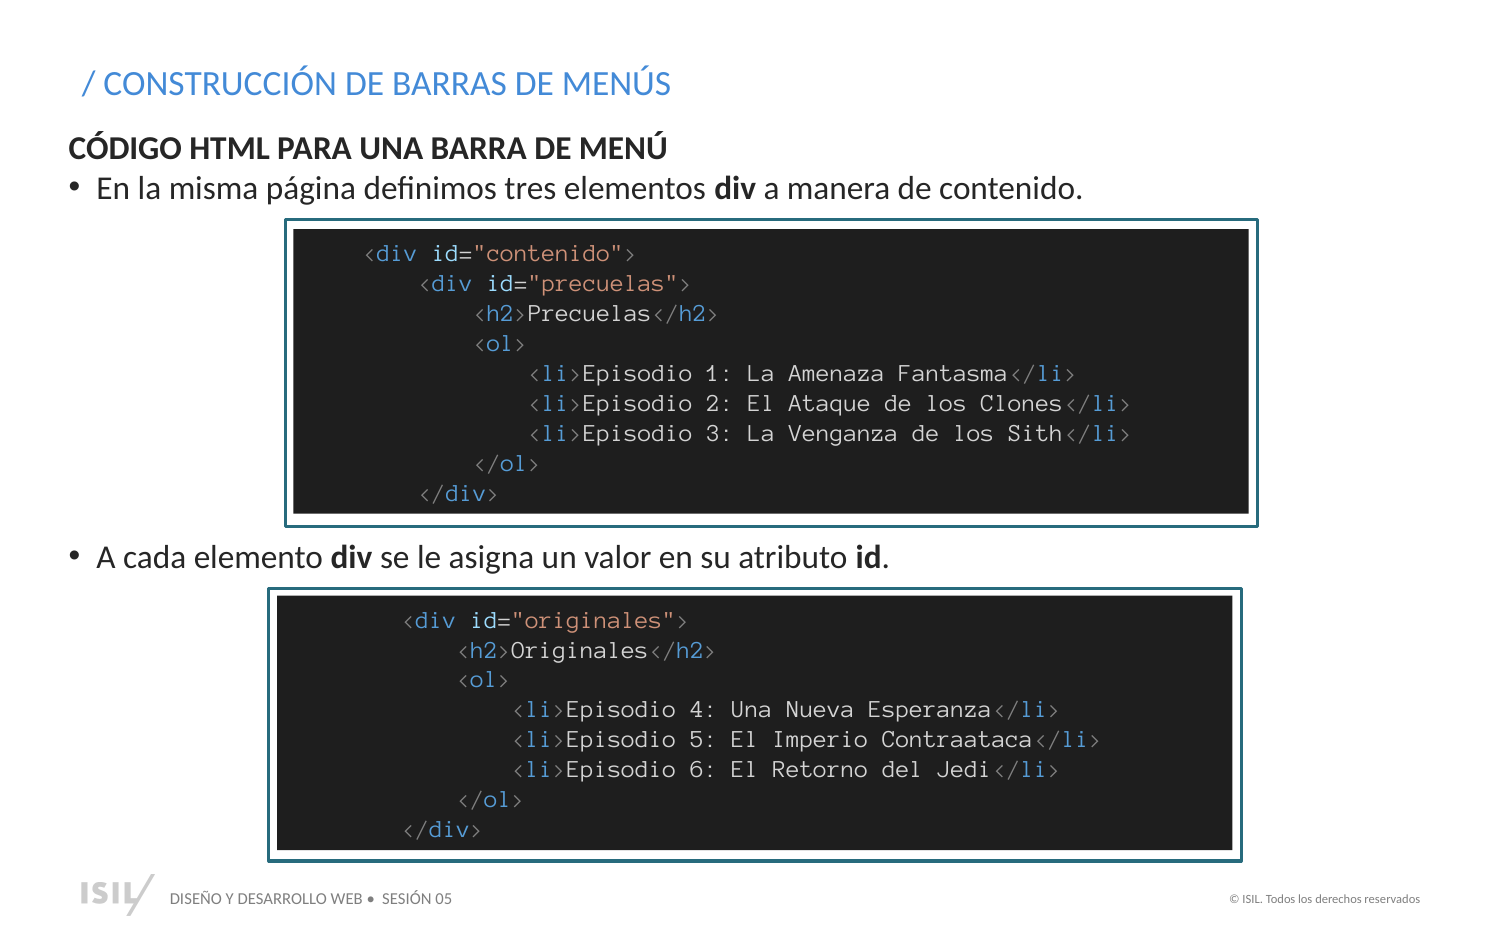

/ CONSTRUCCIÓN DE BARRAS DE MENÚS
CÓDIGO HTML PARA UNA BARRA DE MENÚ
En la misma página definimos tres elementos div a manera de contenido.

    <div id="contenido">
        <div id="precuelas">
            <h2>Precuelas</h2>
            <ol>
                <li>Episodio 1: La Amenaza Fantasma</li>
                <li>Episodio 2: El Ataque de los Clones</li>
                <li>Episodio 3: La Venganza de los Sith</li>
            </ol>
        </div>
A cada elemento div se le asigna un valor en su atributo id.

        <div id="originales">
            <h2>Originales</h2>
            <ol>
                <li>Episodio 4: Una Nueva Esperanza</li>
                <li>Episodio 5: El Imperio Contraataca</li>
                <li>Episodio 6: El Retorno del Jedi</li>
            </ol>
        </div>